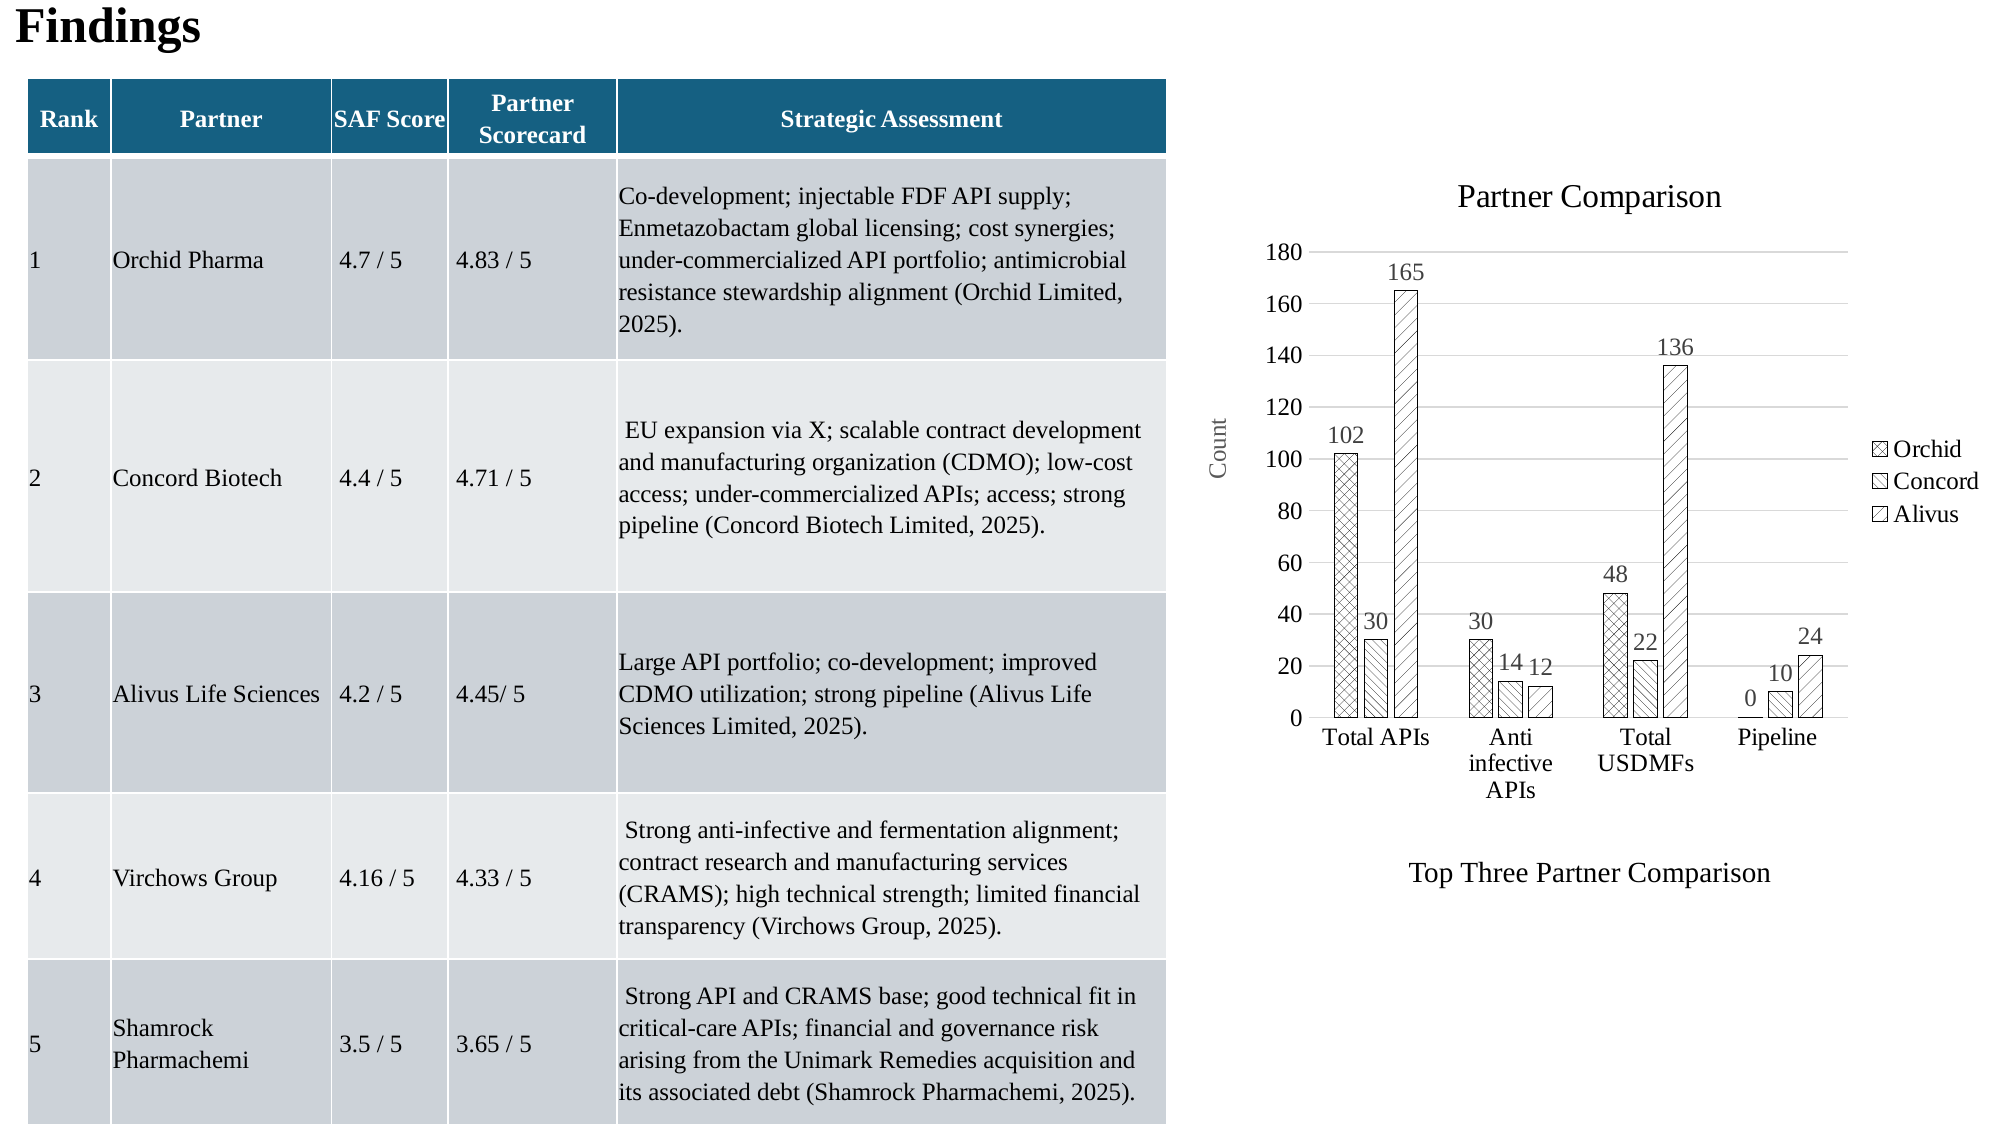

# Findings
| Rank | Partner | SAF Score | Partner Scorecard | Strategic Assessment |
| --- | --- | --- | --- | --- |
| 1 | Orchid Pharma | 4.7 / 5 | 4.83 / 5 | Co-development; injectable FDF API supply; Enmetazobactam global licensing; cost synergies; under-commercialized API portfolio; antimicrobial resistance stewardship alignment (Orchid Limited, 2025). |
| 2 | Concord Biotech | 4.4 / 5 | 4.71 / 5 | EU expansion via X; scalable contract development and manufacturing organization (CDMO); low-cost access; under-commercialized APIs; access; strong pipeline (Concord Biotech Limited, 2025). |
| 3 | Alivus Life Sciences | 4.2 / 5 | 4.45/ 5 | Large API portfolio; co-development; improved CDMO utilization; strong pipeline (Alivus Life Sciences Limited, 2025). |
| 4 | Virchows Group | 4.16 / 5 | 4.33 / 5 | Strong anti-infective and fermentation alignment; contract research and manufacturing services (CRAMS); high technical strength; limited financial transparency (Virchows Group, 2025). |
| 5 | Shamrock Pharmachemi | 3.5 / 5 | 3.65 / 5 | Strong API and CRAMS base; good technical fit in critical-care APIs; financial and governance risk arising from the Unimark Remedies acquisition and its associated debt (Shamrock Pharmachemi, 2025). |

### Chart: Partner Comparison

| Category | Orchid  | Concord | Alivus |
|---|---|---|---|
| Total APIs | 102.0 | 30.0 | 165.0 |
| Anti infective APIs | 30.0 | 14.0 | 12.0 |
| Total USDMFs | 48.0 | 22.0 | 136.0 |
| Pipeline  | 0.0 | 10.0 | 24.0 |
Top Three Partner Comparison